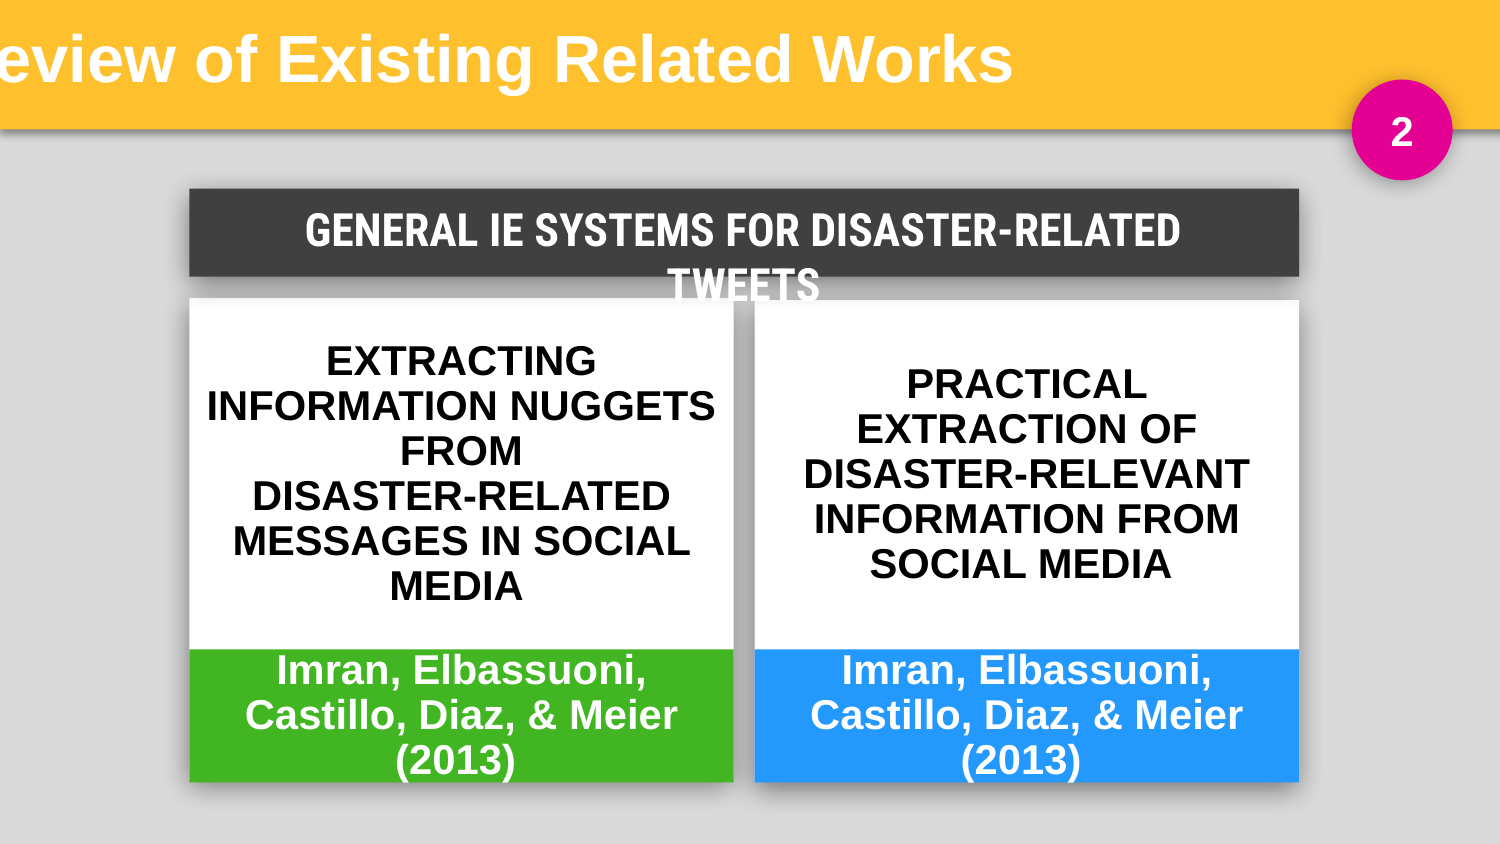

Review of Existing Related Works
2

GENERAL IE SYSTEMS FOR DISASTER-RELATED TWEETS

EXTRACTING INFORMATION NUGGETS FROM
DISASTER-RELATED MESSAGES IN SOCIAL MEDIA
Imran, Elbassuoni, Castillo, Diaz, & Meier (2013)

PRACTICAL EXTRACTION OF DISASTER-RELEVANT INFORMATION FROM SOCIAL MEDIA
Imran, Elbassuoni, Castillo, Diaz, & Meier (2013)